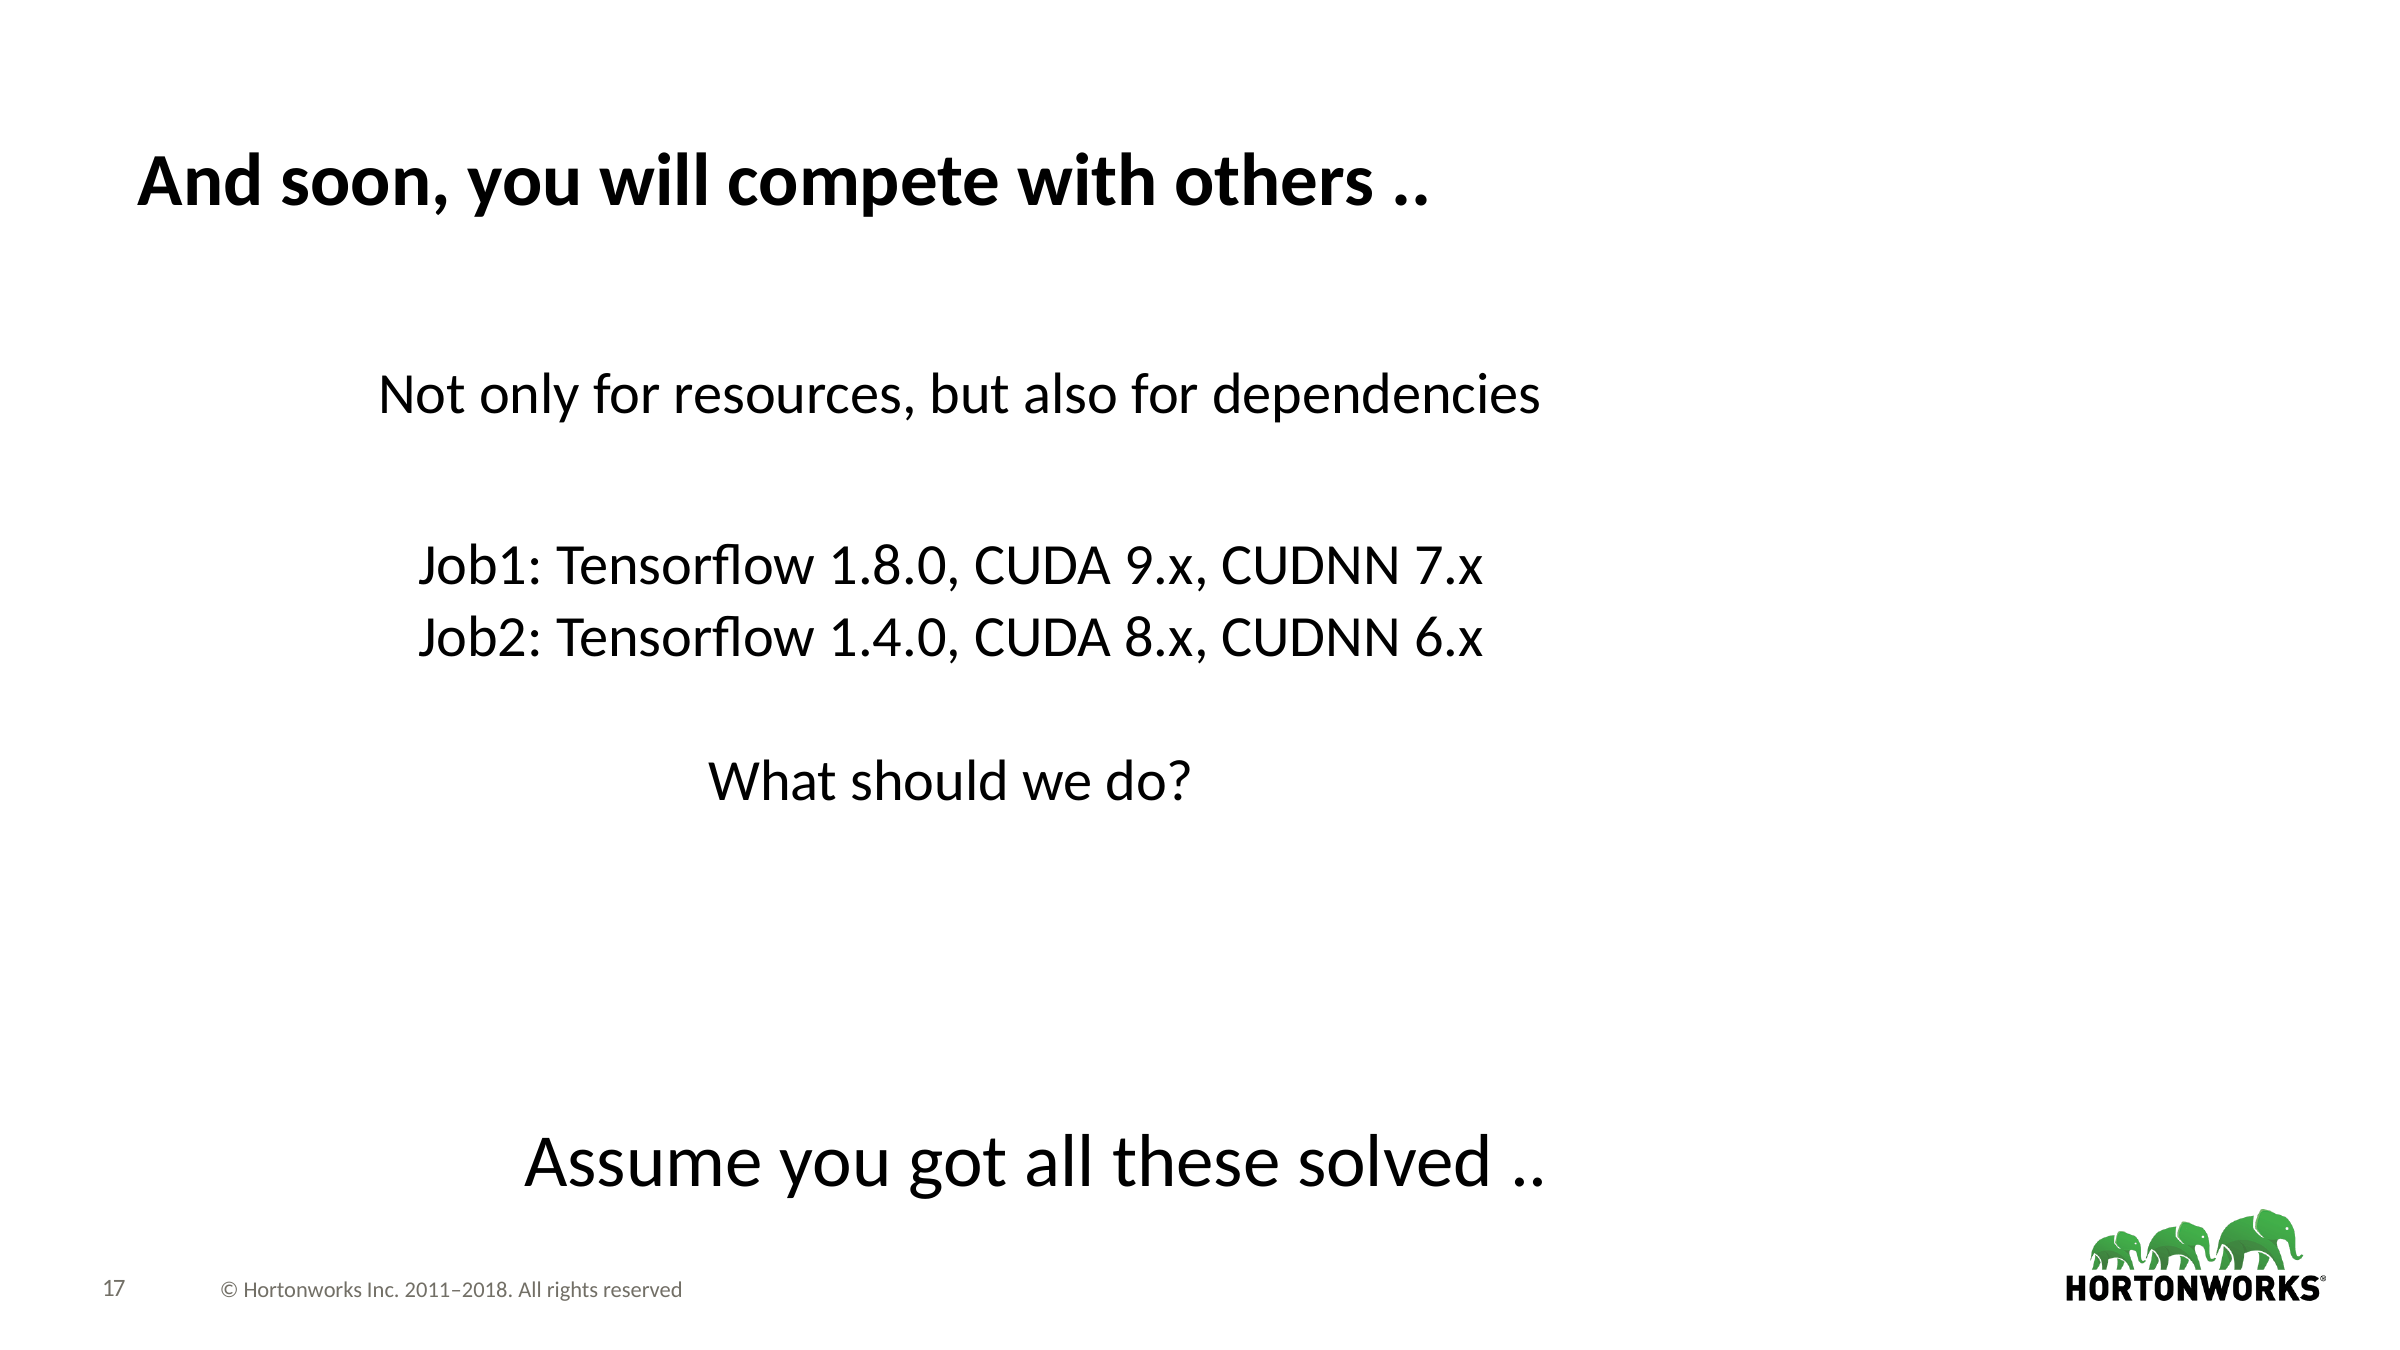

# And soon, you will compete with others ..
Not only for resources, but also for dependencies
Job1: Tensorflow 1.8.0, CUDA 9.x, CUDNN 7.x
Job2: Tensorflow 1.4.0, CUDA 8.x, CUDNN 6.x

What should we do?
Assume you got all these solved ..